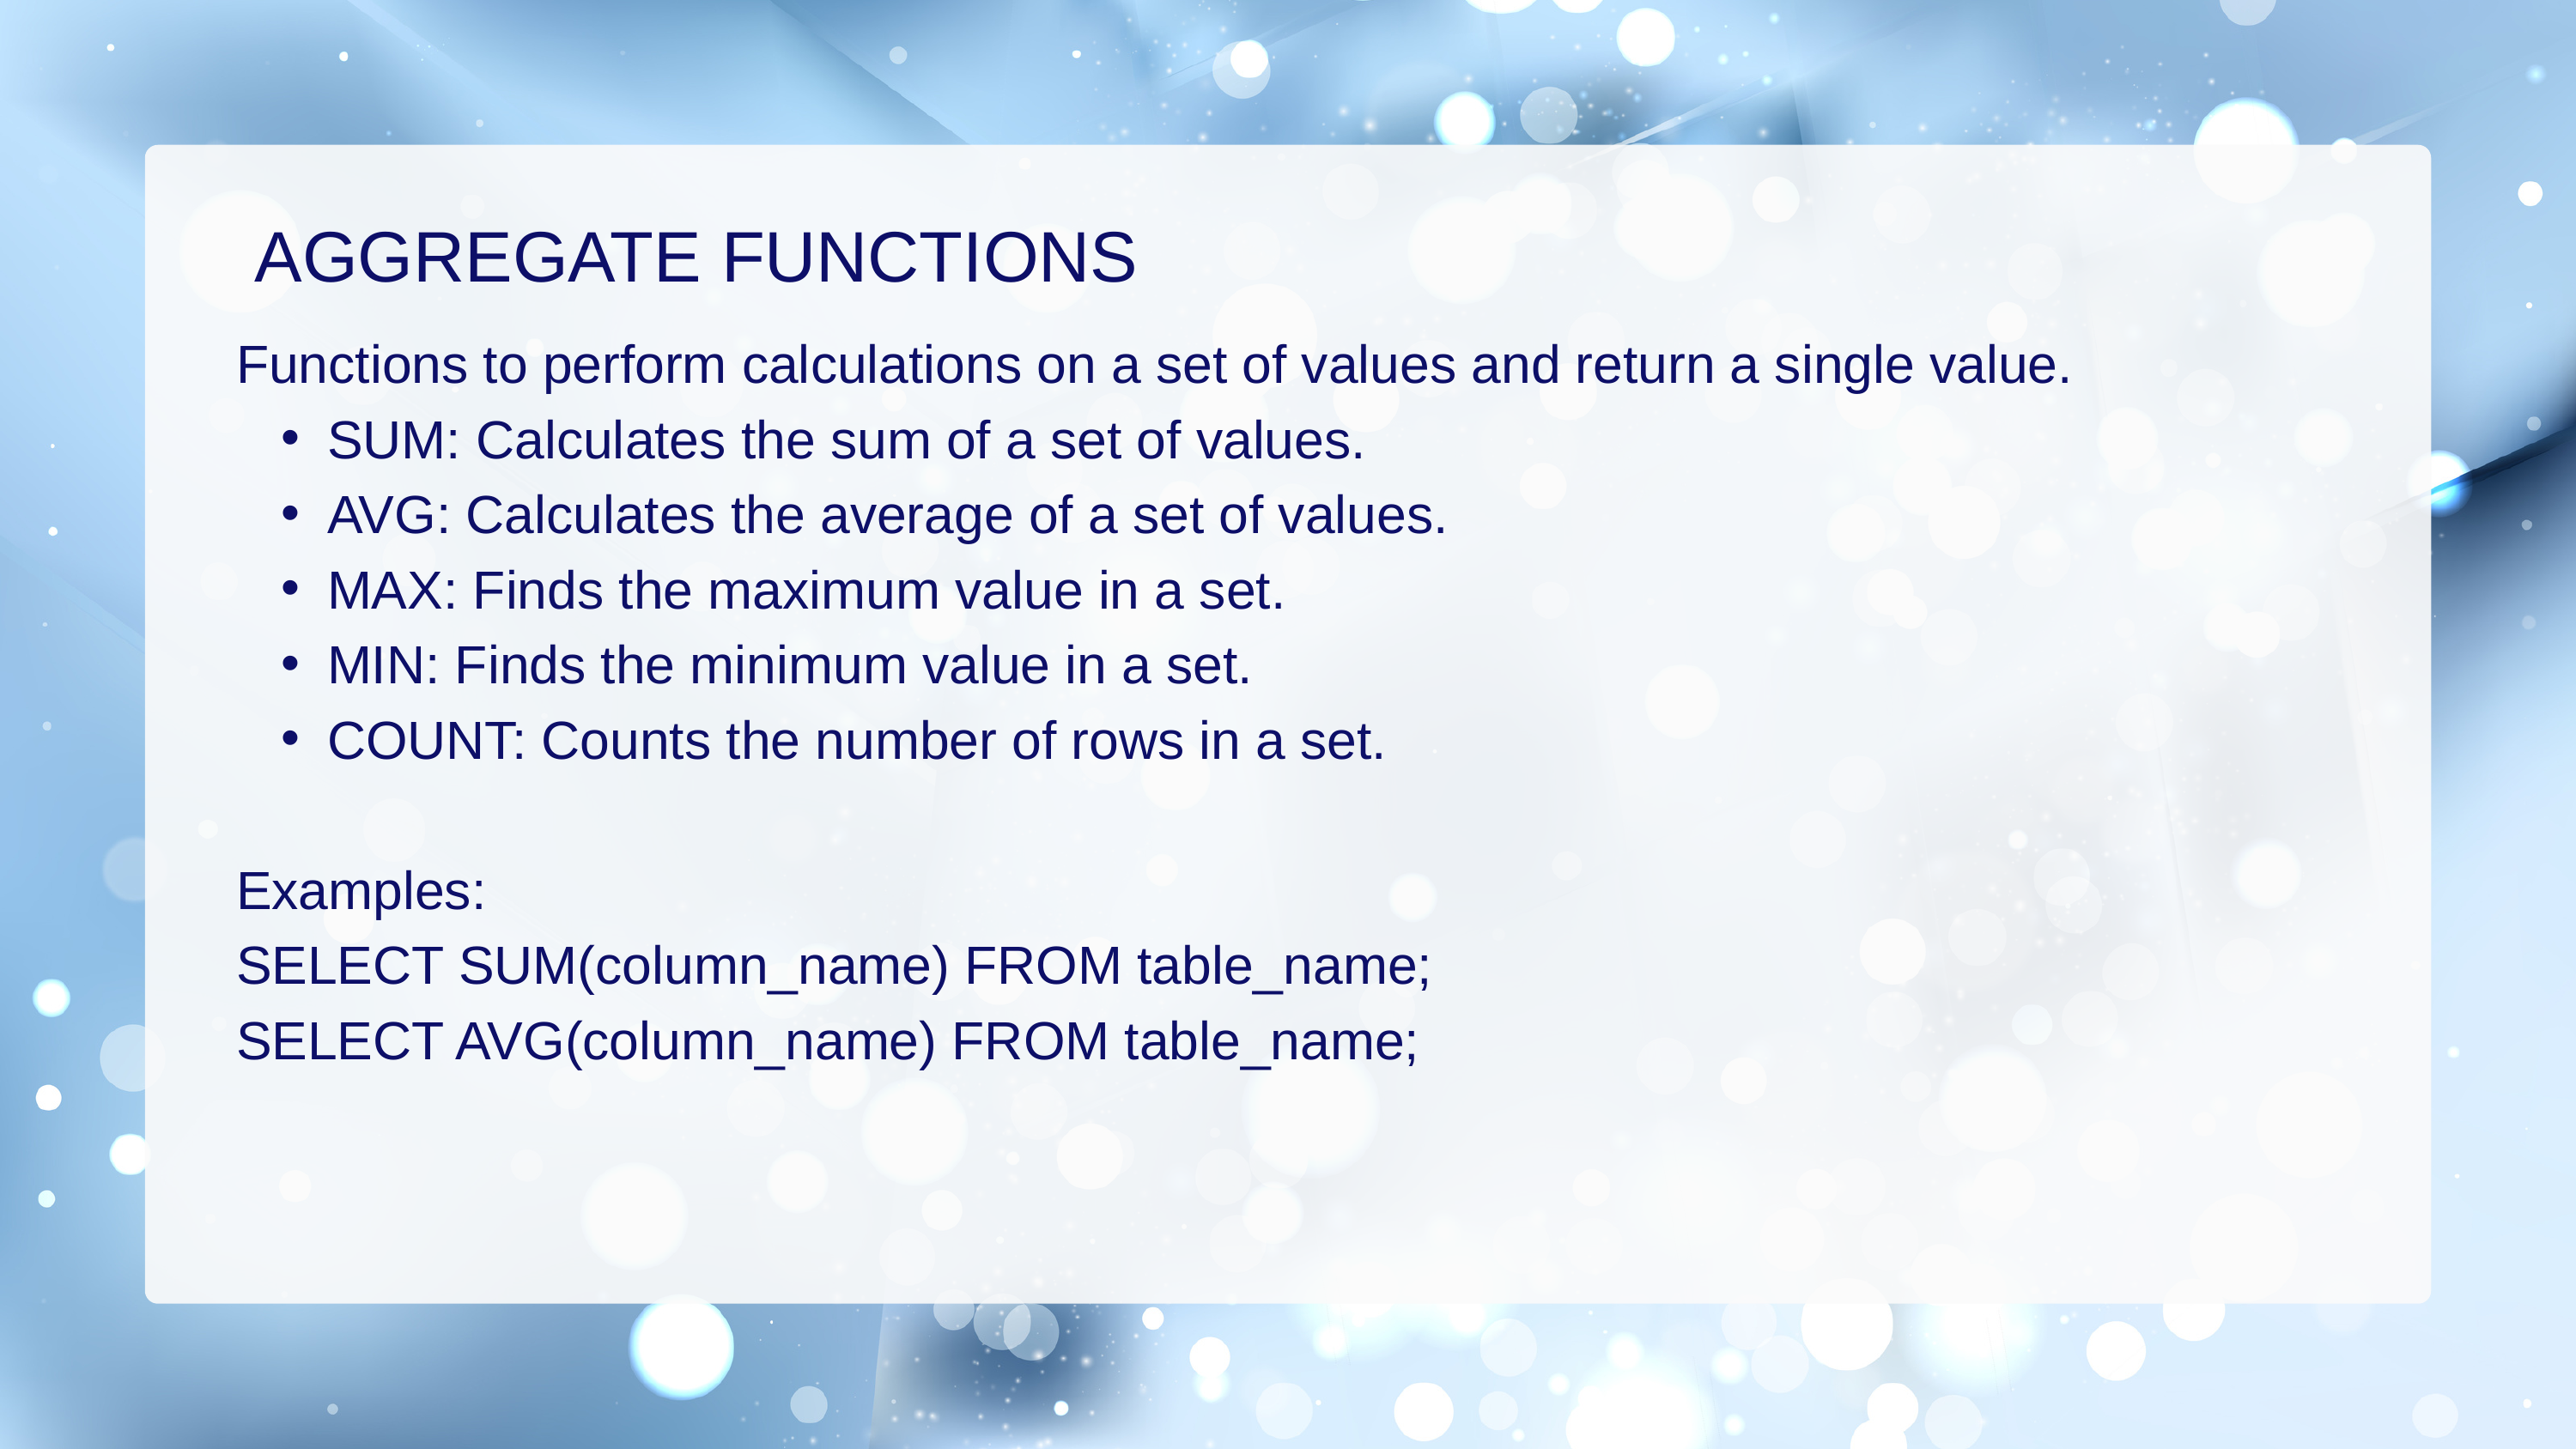

AGGREGATE FUNCTIONS
Functions to perform calculations on a set of values and return a single value.
SUM: Calculates the sum of a set of values.
AVG: Calculates the average of a set of values.
MAX: Finds the maximum value in a set.
MIN: Finds the minimum value in a set.
COUNT: Counts the number of rows in a set.

Examples:
SELECT SUM(column_name) FROM table_name;
SELECT AVG(column_name) FROM table_name;